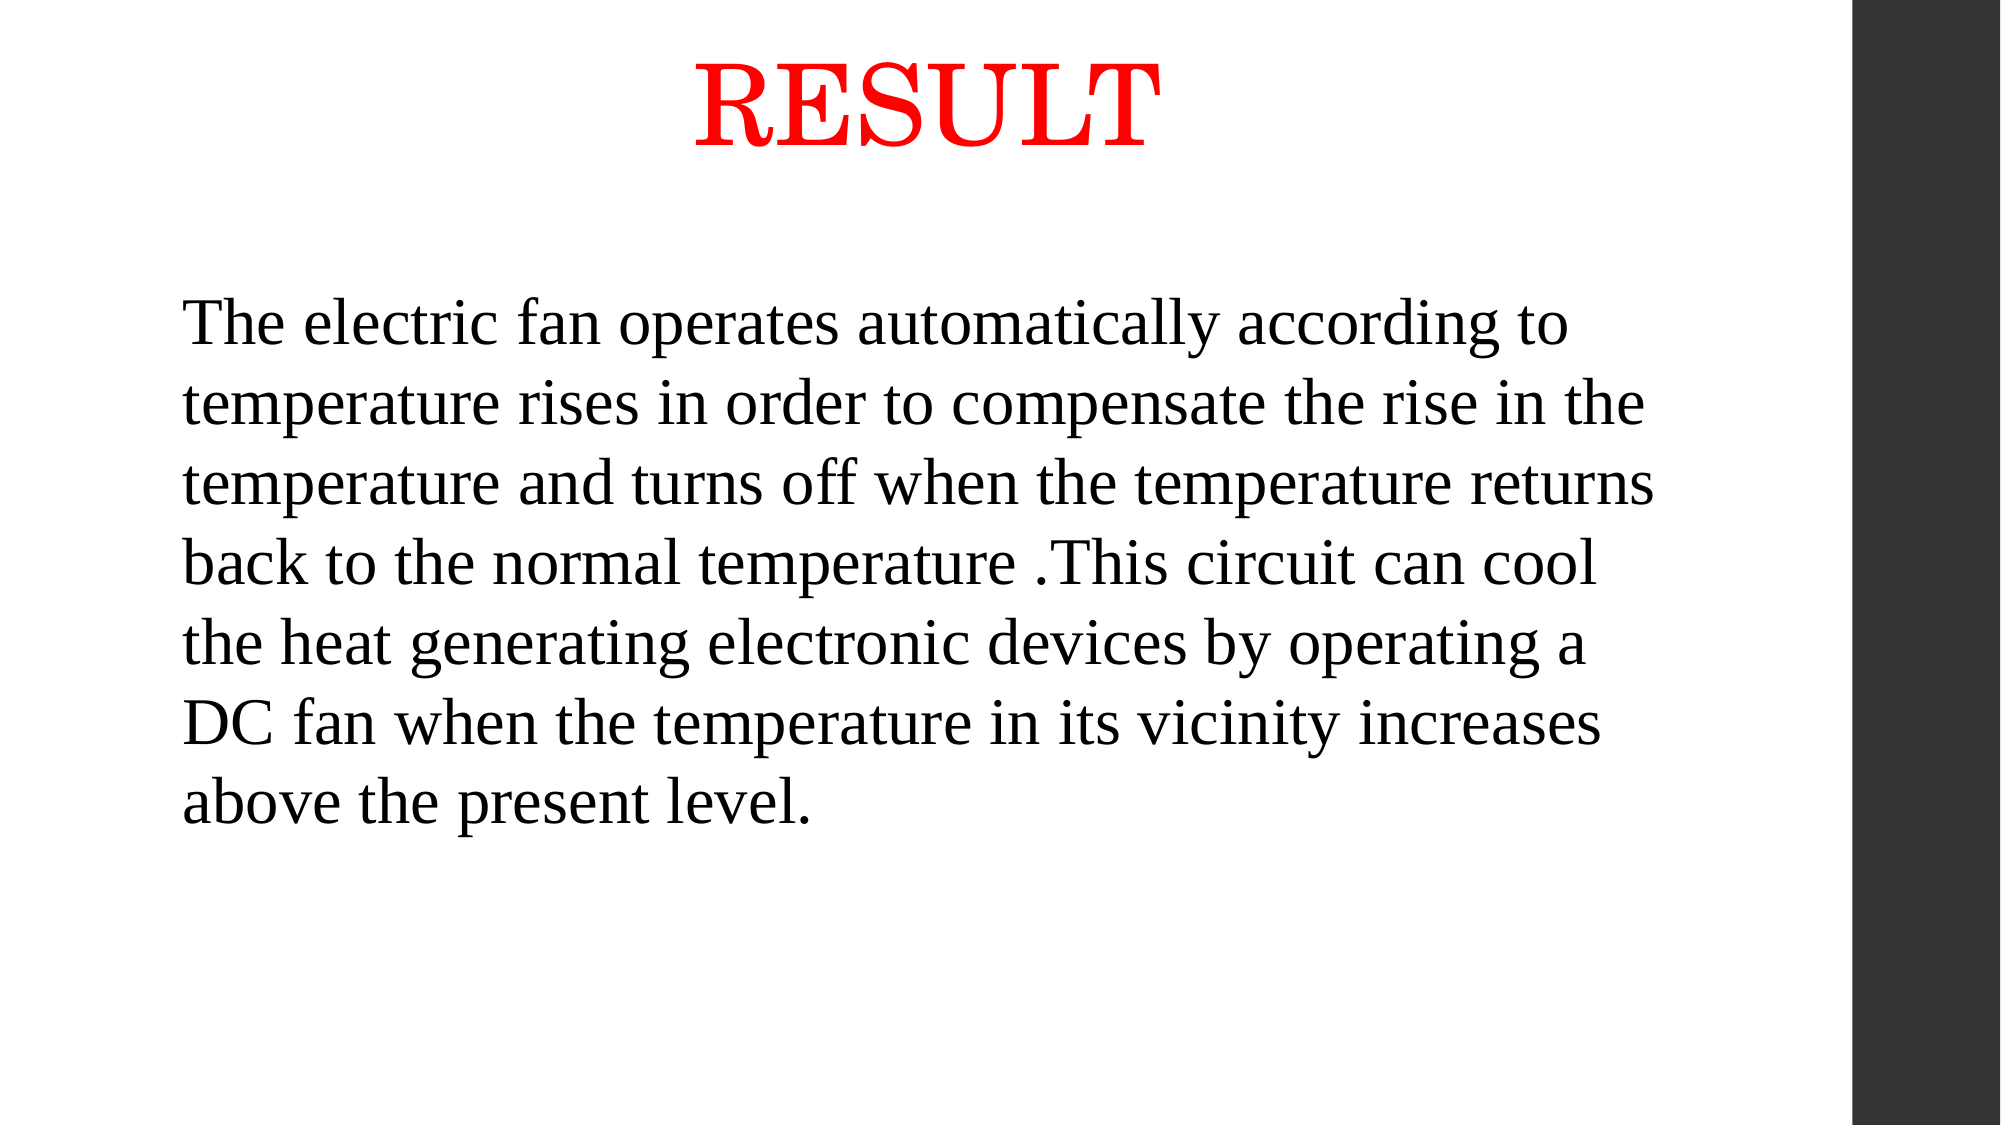

RESULT
The electric fan operates automatically according to temperature rises in order to compensate the rise in the temperature and turns off when the temperature returns back to the normal temperature .This circuit can cool the heat generating electronic devices by operating a DC fan when the temperature in its vicinity increases above the present level.